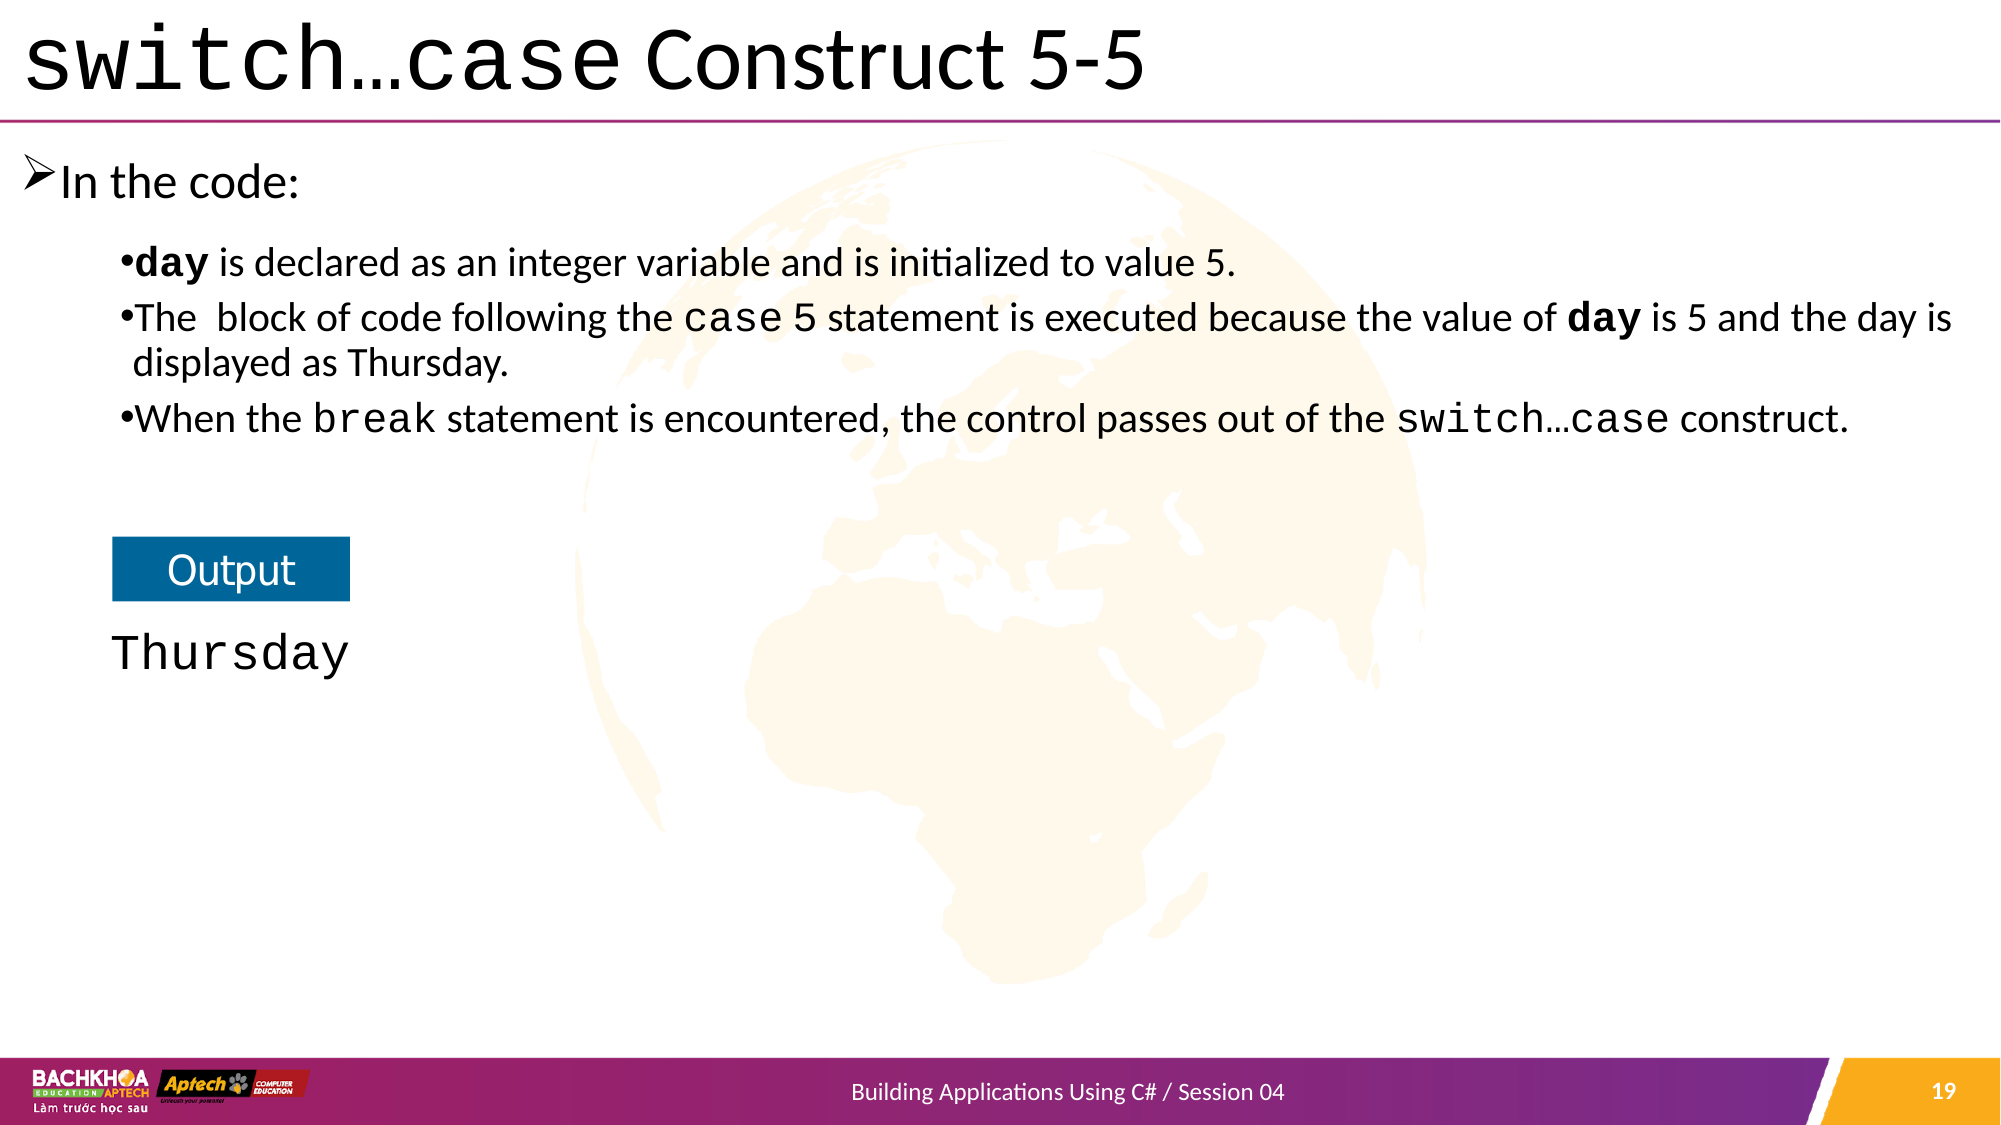

# switch…case Construct 5-5
In the code:
day is declared as an integer variable and is initialized to value 5.
The  block of code following the case 5 statement is executed because the value of day is 5 and the day is displayed as Thursday.
When the break statement is encountered, the control passes out of the switch…case construct.

   Thursday

Output
19
Building Applications Using C# / Session 04